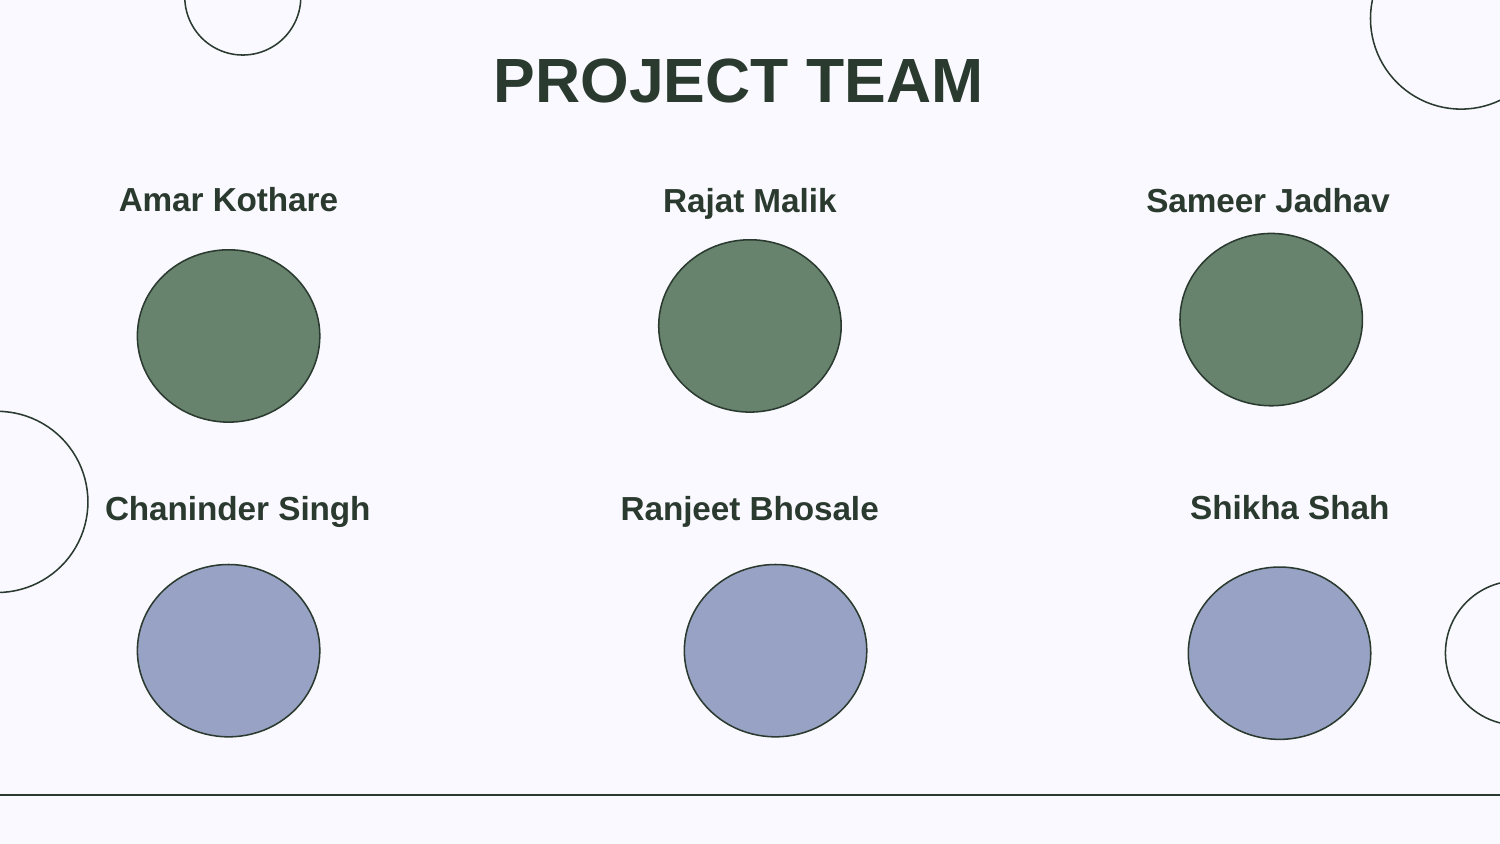

# PROJECT TEAM
Amar Kothare
Rajat Malik
Sameer Jadhav

Shikha Shah
Chaninder Singh
Ranjeet Bhosale